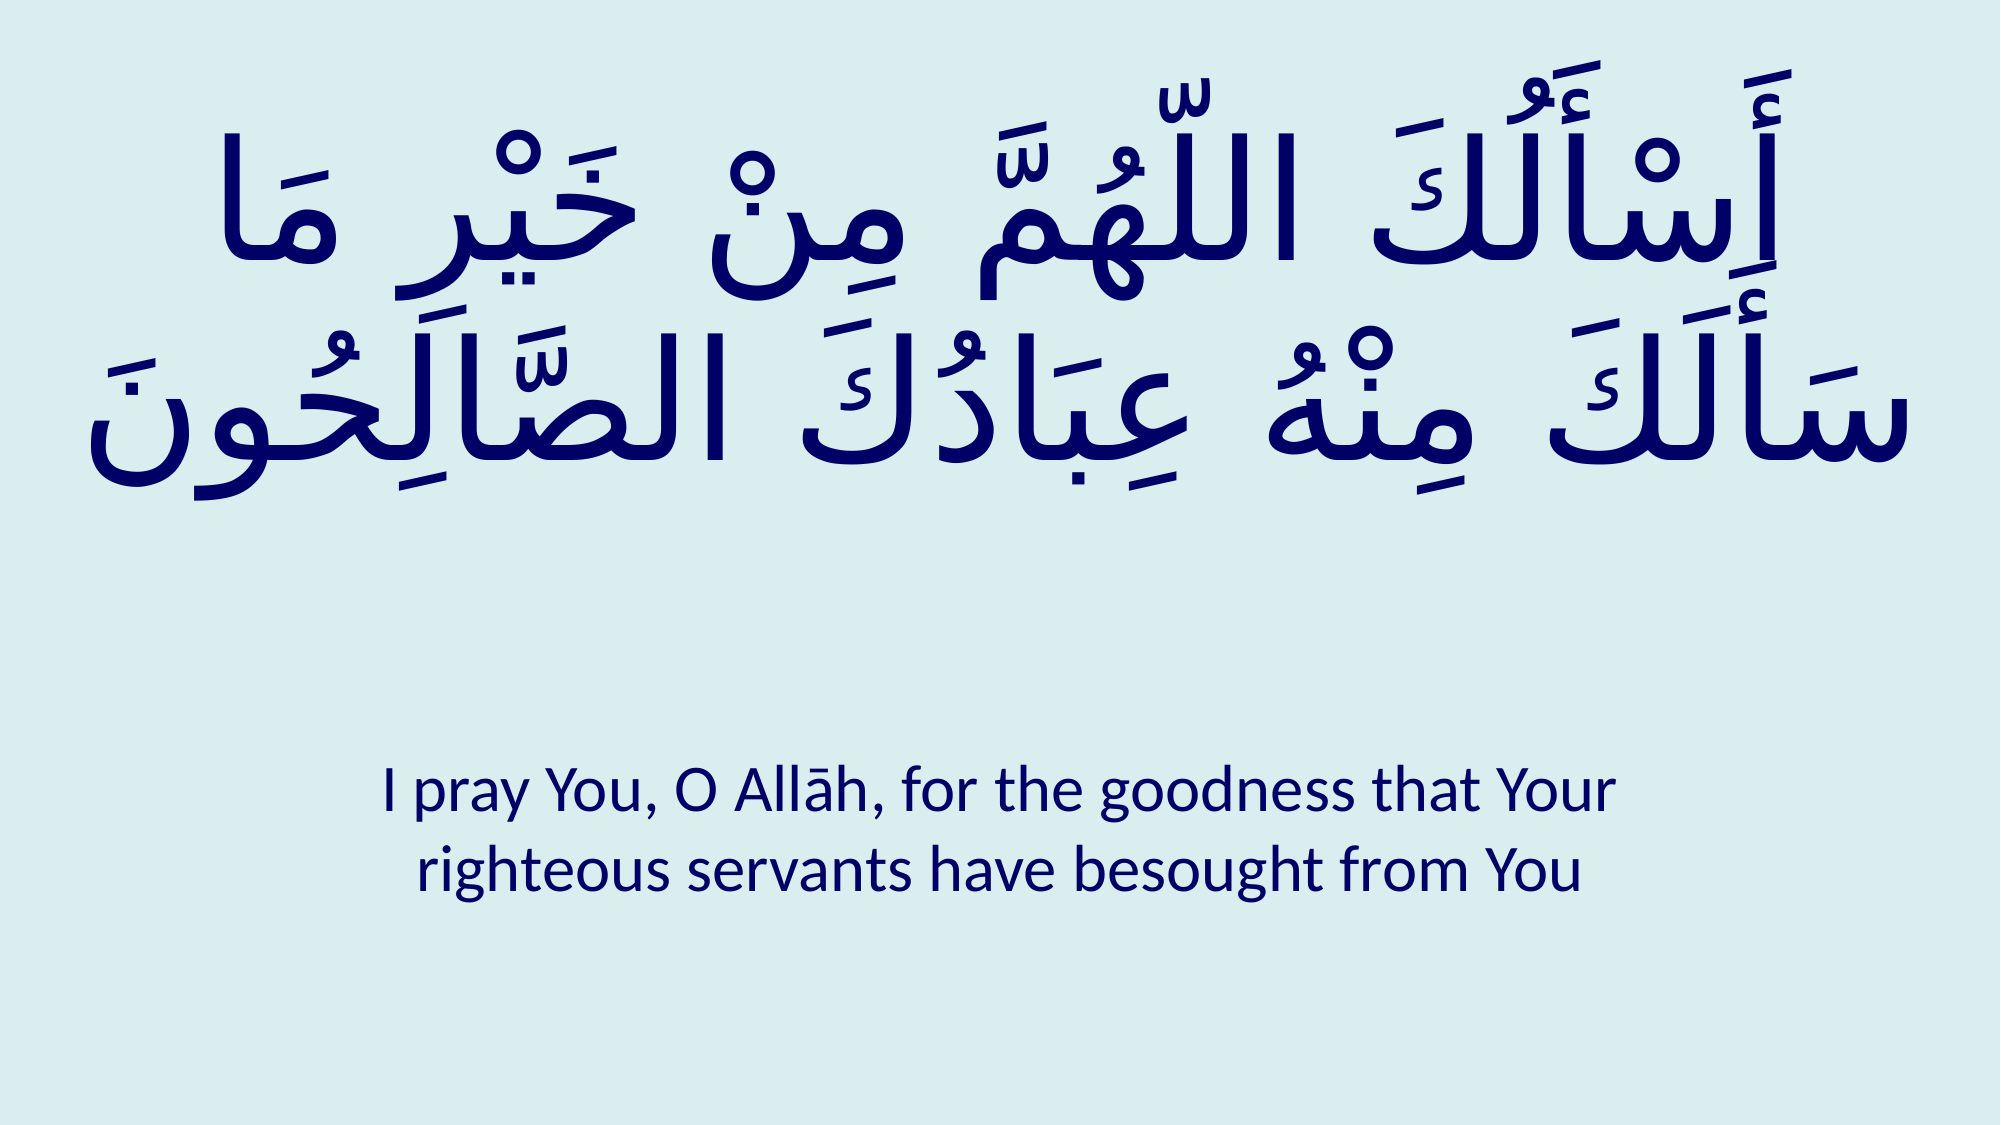

# أَسْأَلُكَ اللّهُمَّ مِنْ خَيْرِ مَا سَأَلَكَ مِنْهُ عِبَادُكَ الصَّالِحُونَ
I pray You, O Allāh, for the goodness that Your righteous servants have besought from You